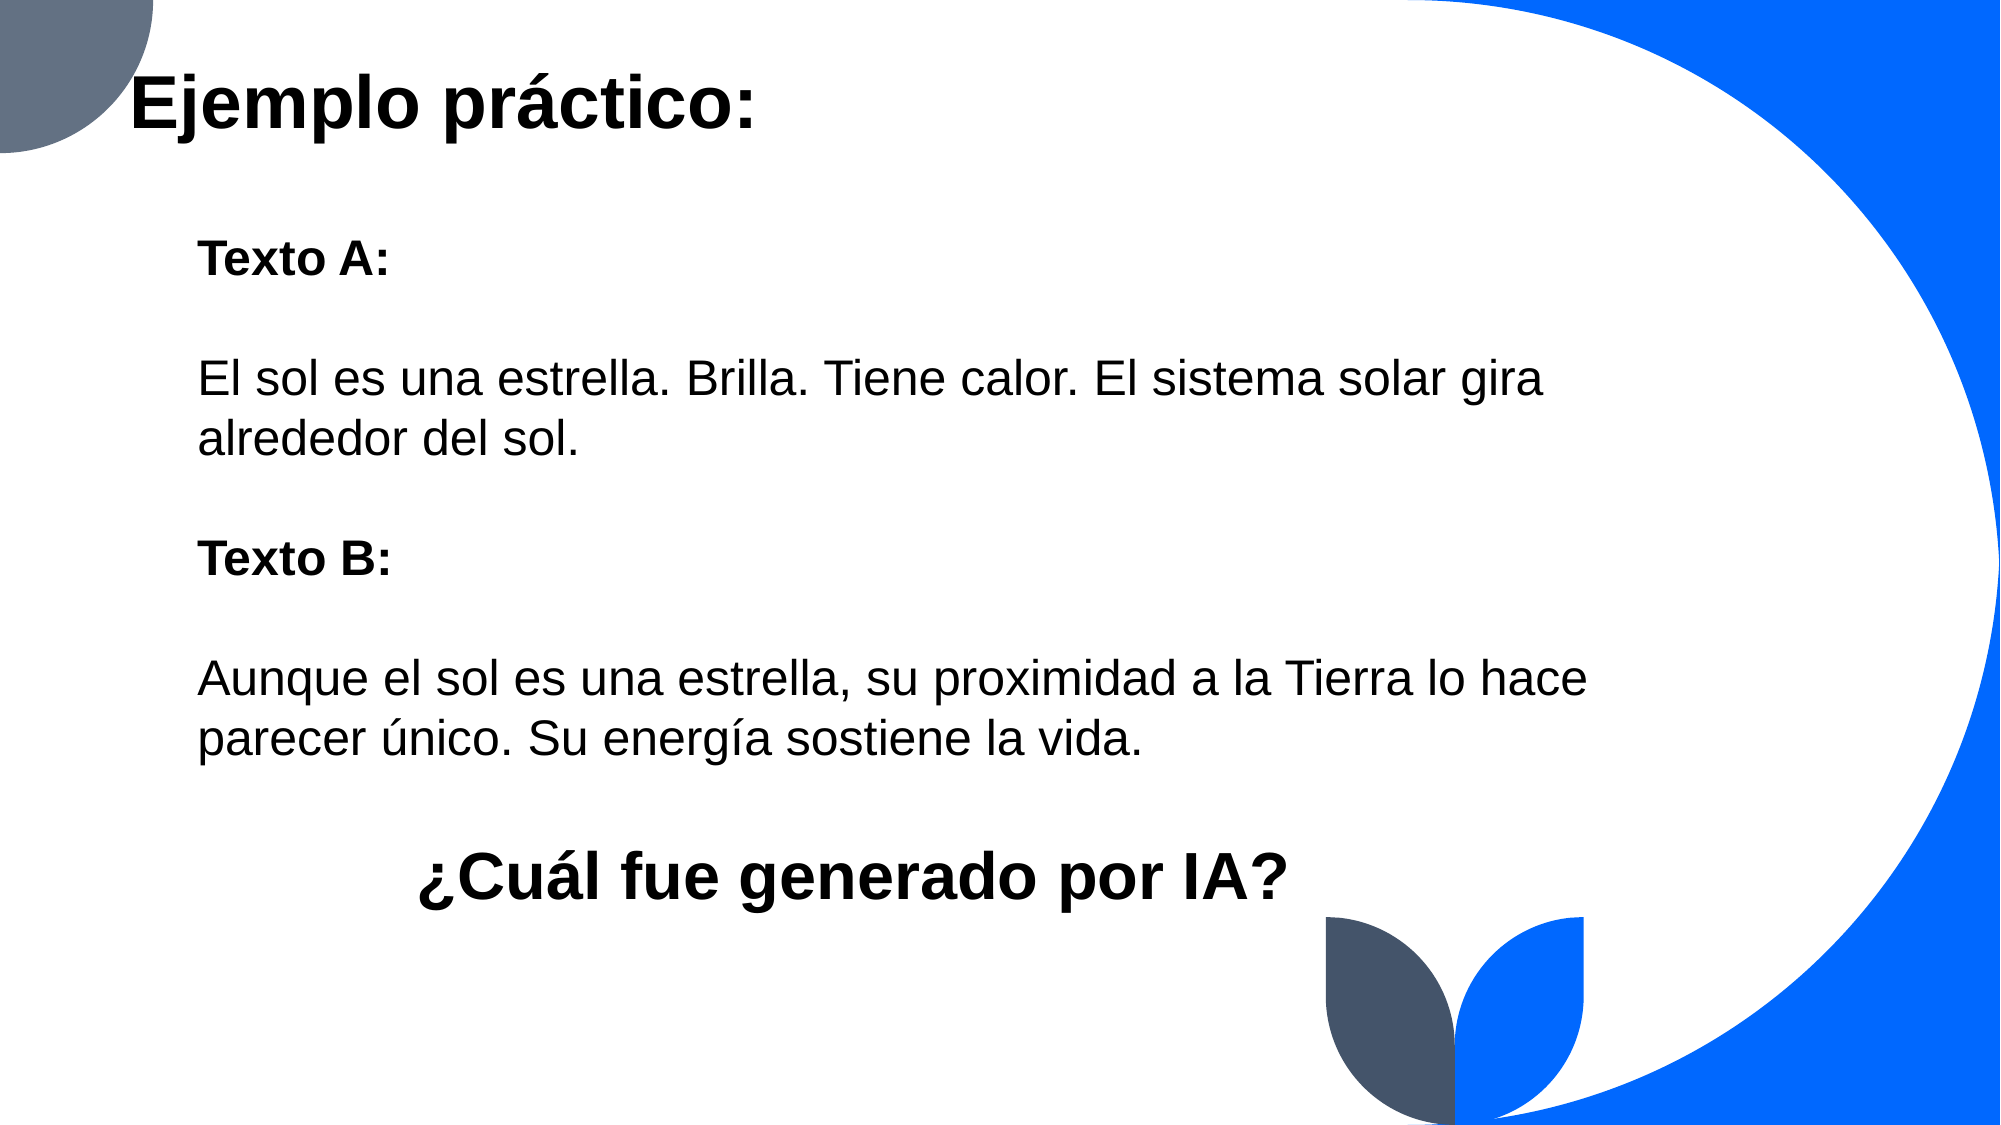

# Ejemplo práctico:
Texto A:

El sol es una estrella. Brilla. Tiene calor. El sistema solar gira alrededor del sol.

Texto B:

Aunque el sol es una estrella, su proximidad a la Tierra lo hace parecer único. Su energía sostiene la vida.
¿Cuál fue generado por IA?